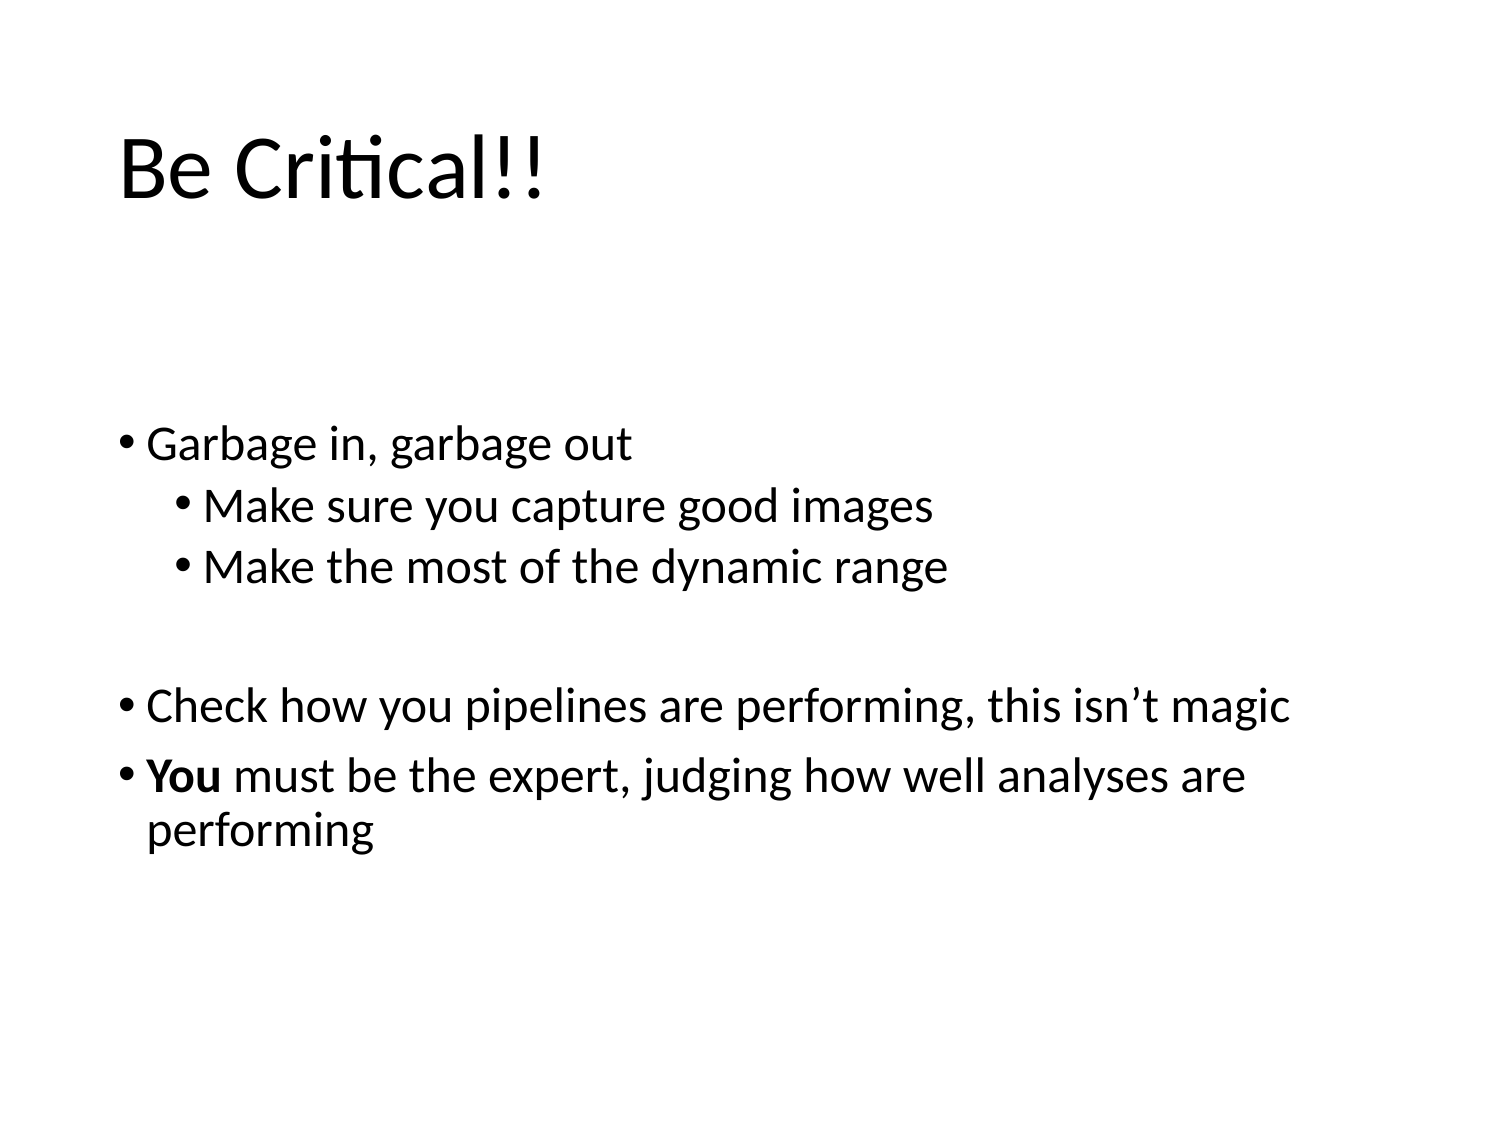

# Be Critical!!
Garbage in, garbage out
Make sure you capture good images
Make the most of the dynamic range

Check how you pipelines are performing, this isn’t magic
You must be the expert, judging how well analyses are performing